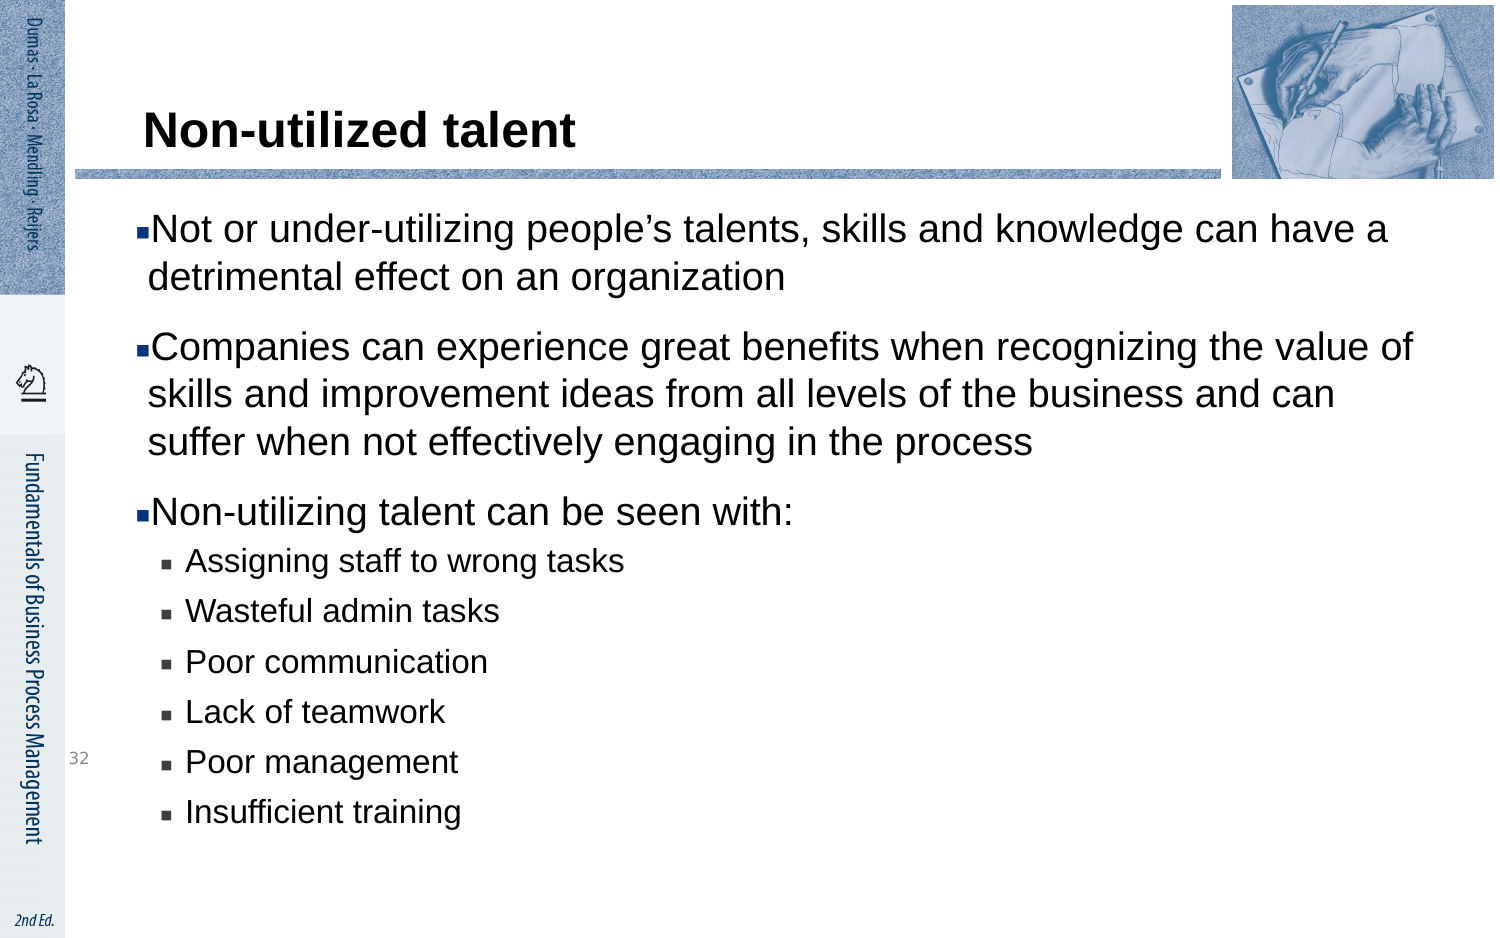

# Non-utilized talent
Not or under-utilizing people’s talents, skills and knowledge can have a detrimental effect on an organization
Companies can experience great benefits when recognizing the value of skills and improvement ideas from all levels of the business and can suffer when not effectively engaging in the process
Non-utilizing talent can be seen with:
Assigning staff to wrong tasks
Wasteful admin tasks
Poor communication
Lack of teamwork
Poor management
Insufficient training
32